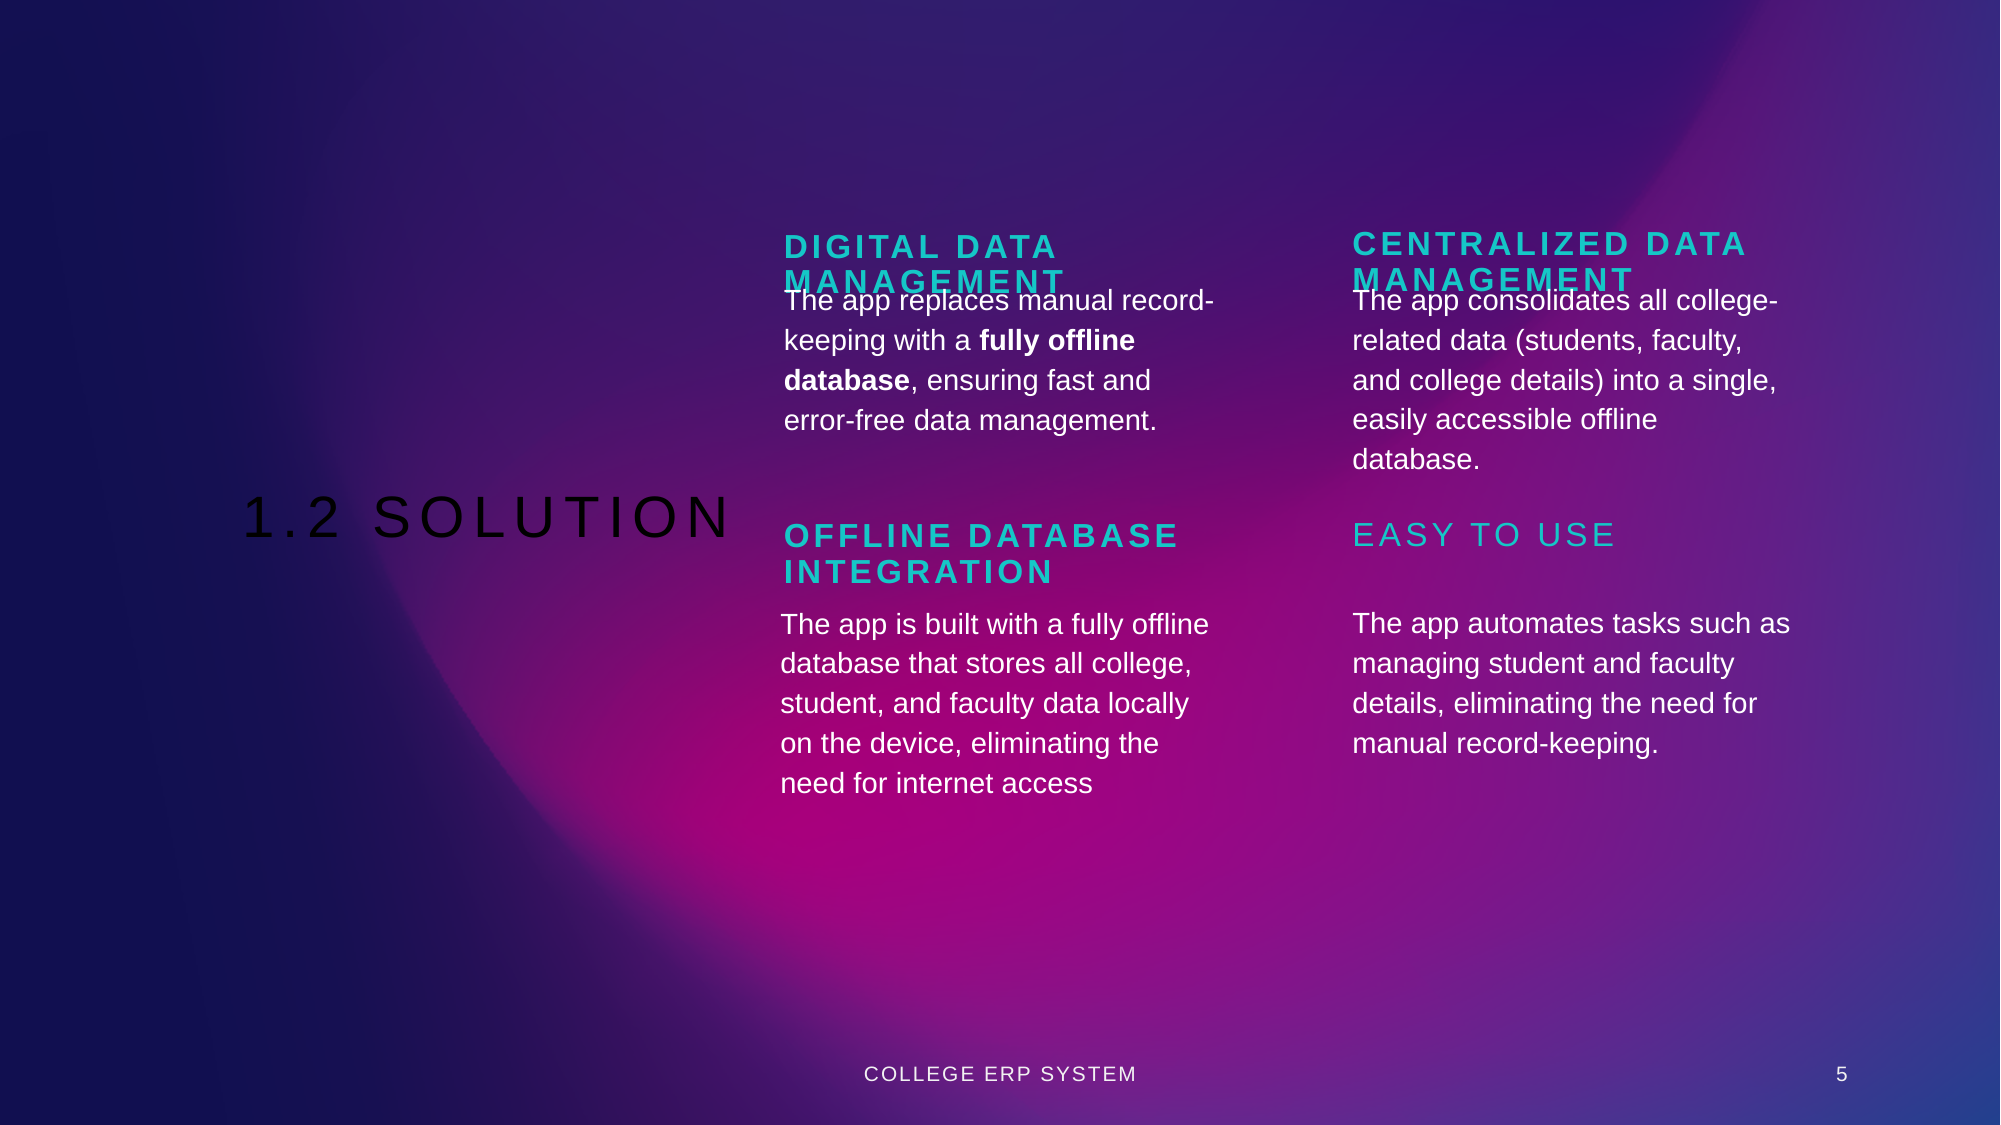

Centralized Data Management
Digital Data Management
The app replaces manual record-keeping with a fully offline database, ensuring fast and error-free data management.

The app consolidates all college-related data (students, faculty, and college details) into a single, easily accessible offline database.

# 1.2 Solution
Easy to use
Offline Database Integration
The app automates tasks such as managing student and faculty details, eliminating the need for manual record-keeping.

The app is built with a fully offline database that stores all college, student, and faculty data locally on the device, eliminating the need for internet access
College erp system
5